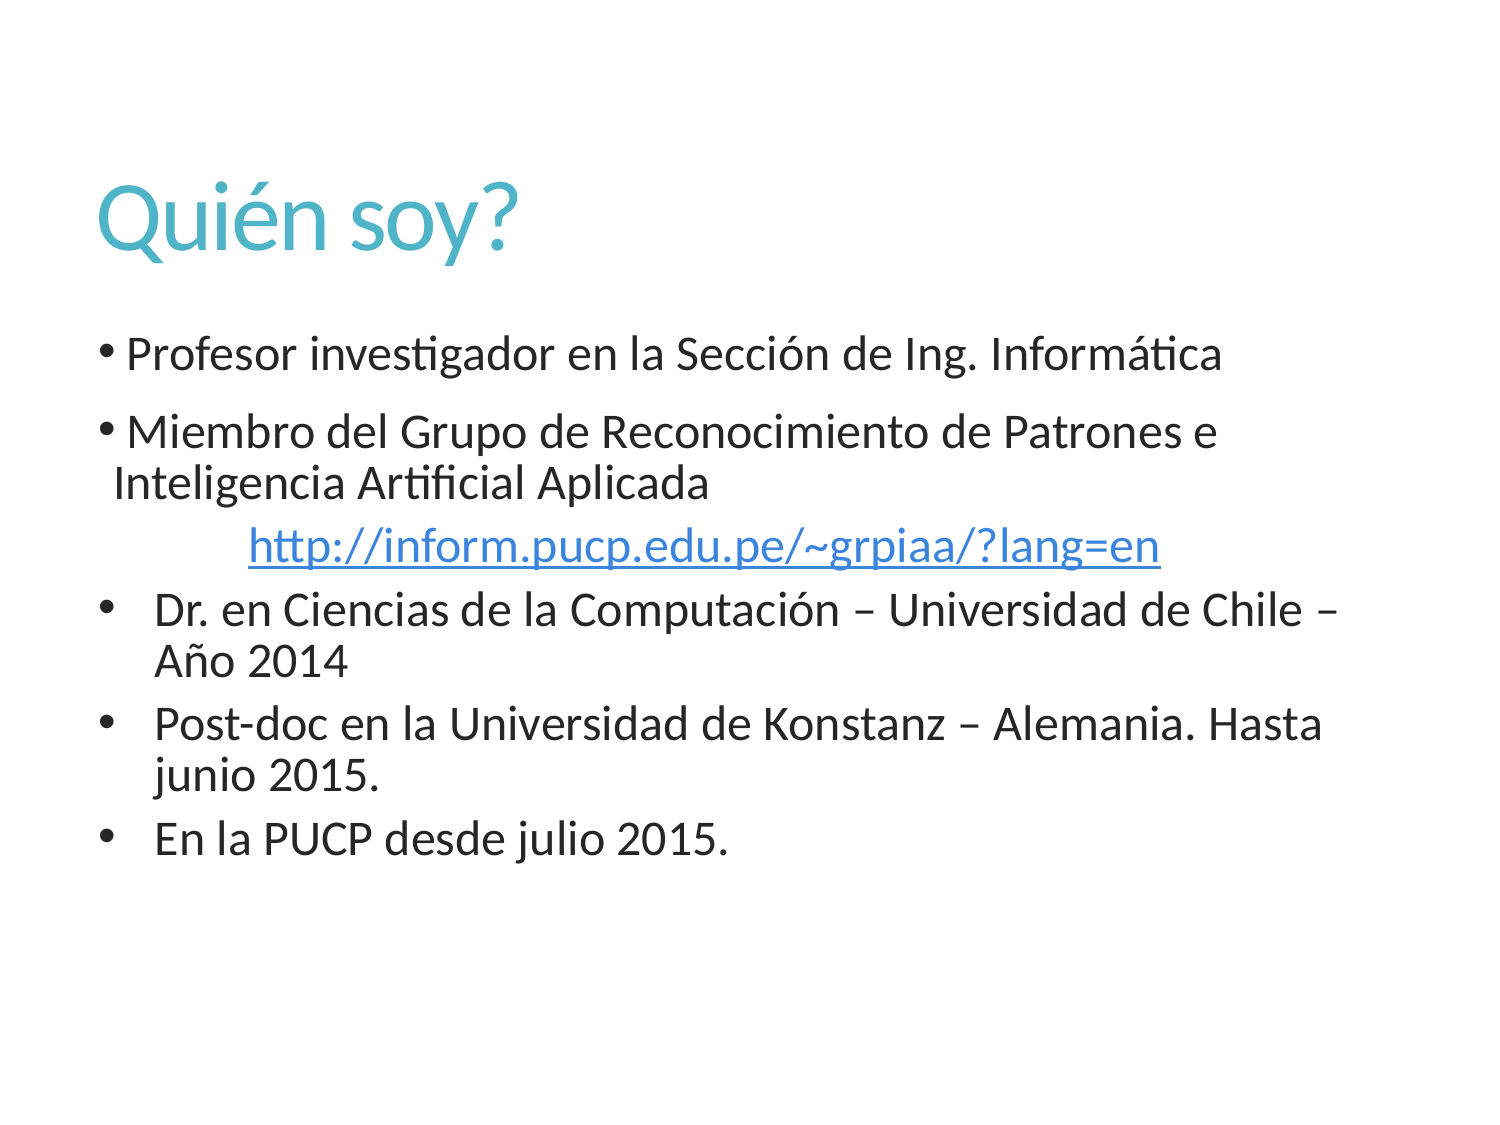

# Quién soy?
 Profesor investigador en la Sección de Ing. Informática
 Miembro del Grupo de Reconocimiento de Patrones e Inteligencia Artificial Aplicada
	http://inform.pucp.edu.pe/~grpiaa/?lang=en
Dr. en Ciencias de la Computación – Universidad de Chile – Año 2014
Post-doc en la Universidad de Konstanz – Alemania. Hasta junio 2015.
En la PUCP desde julio 2015.